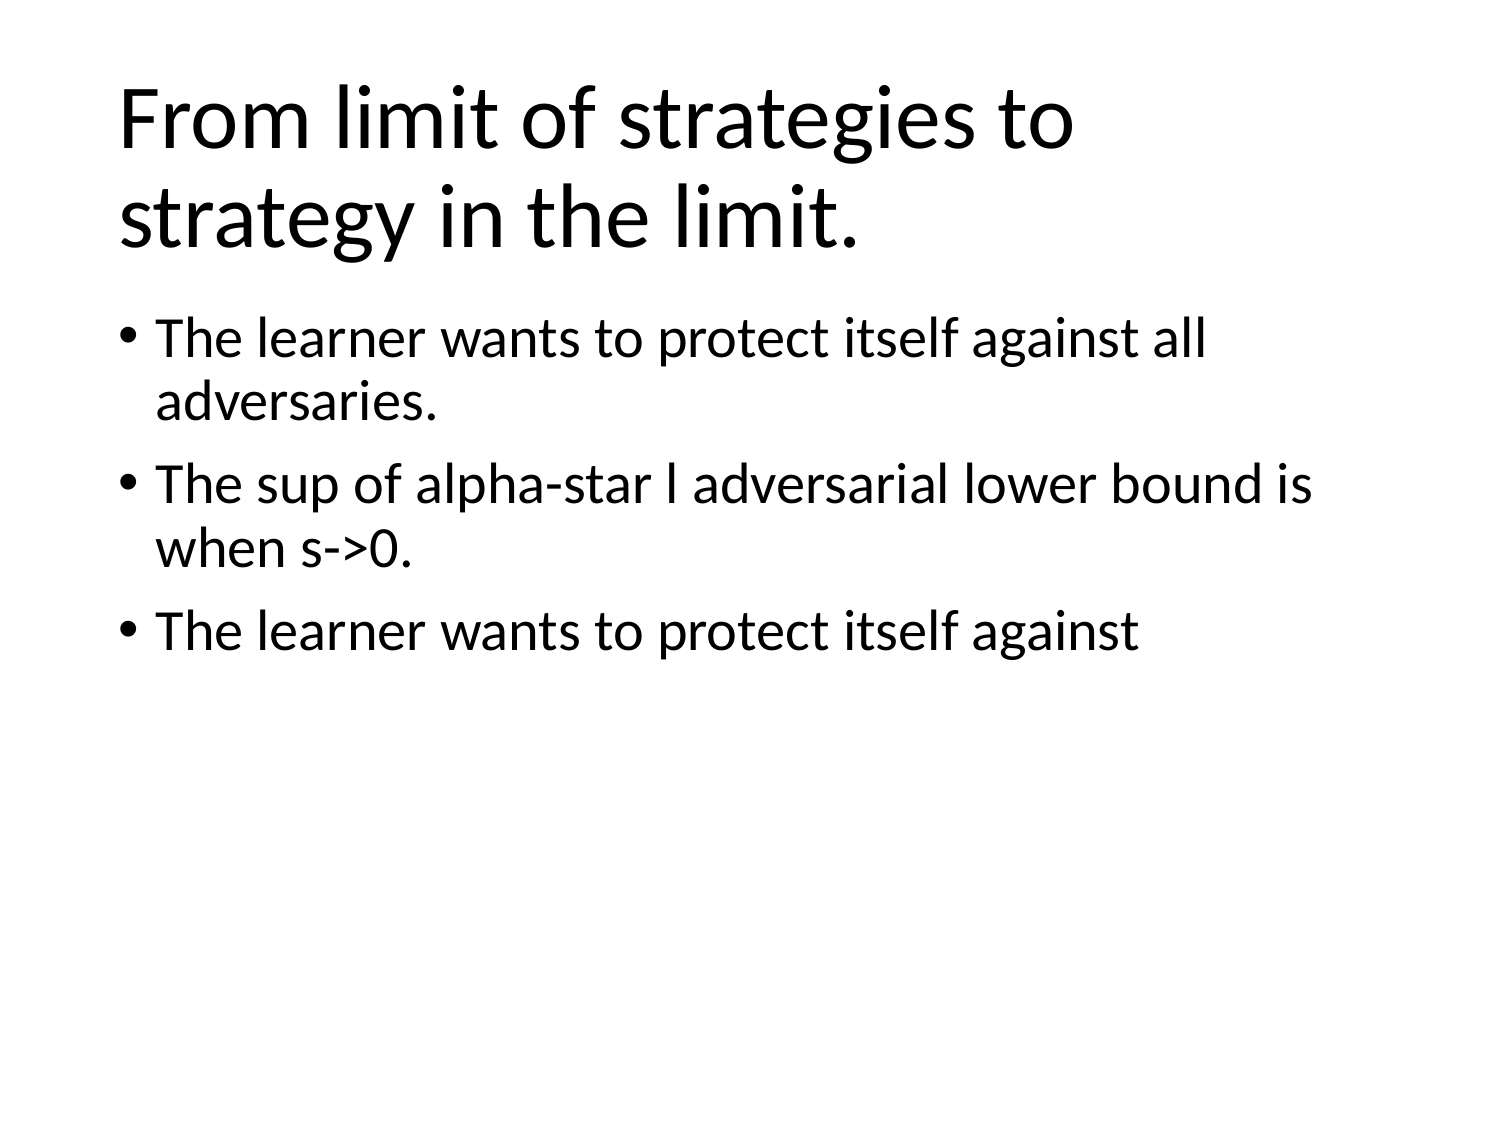

# From limit of strategies to strategy in the limit.
The learner wants to protect itself against all adversaries.
The sup of alpha-star l adversarial lower bound is when s->0.
The learner wants to protect itself against